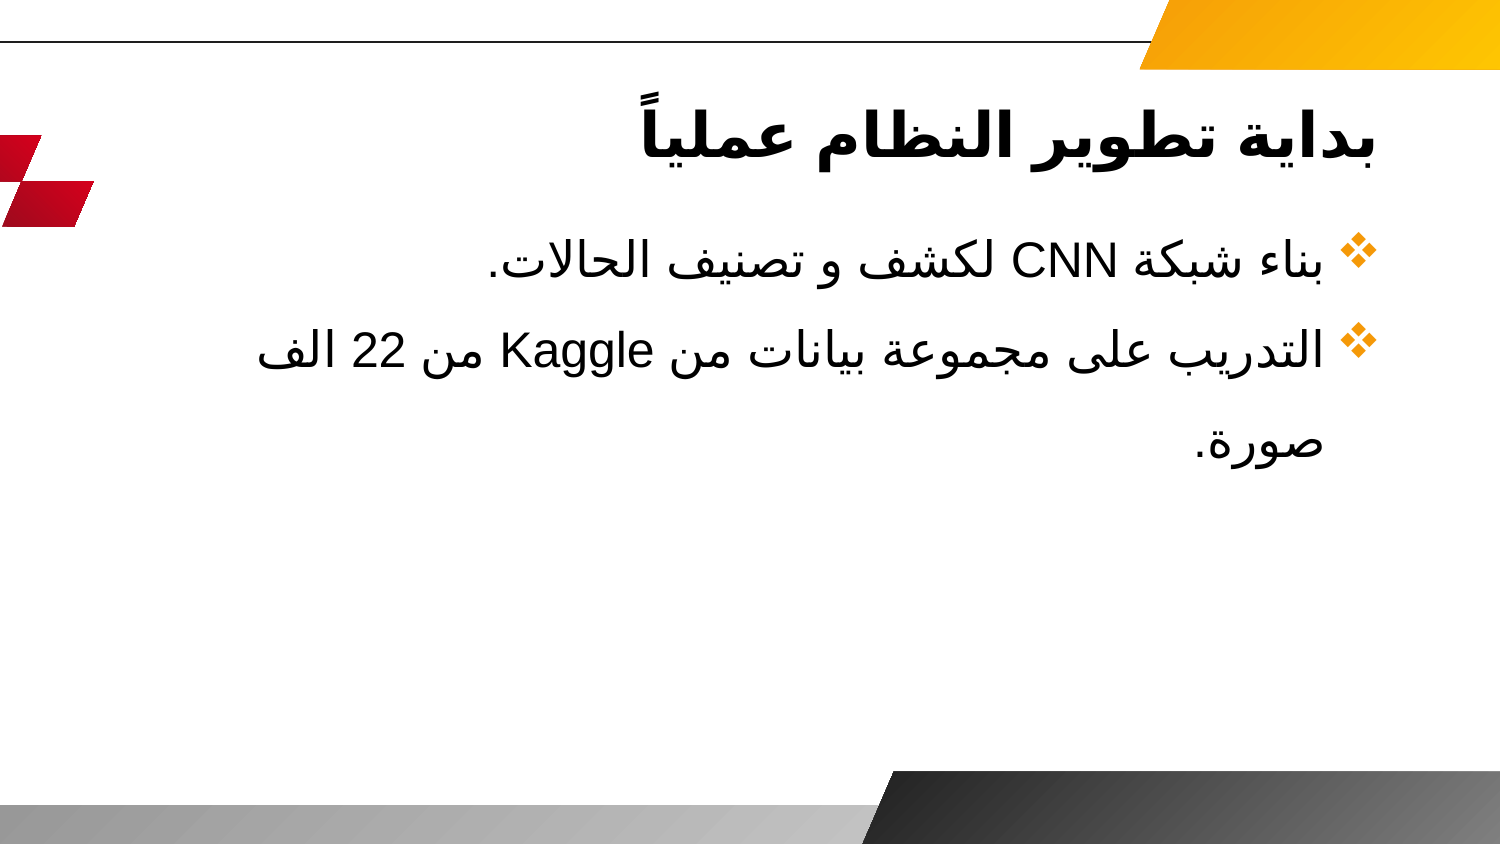

بداية تطوير النظام عملياً
بناء شبكة CNN لكشف و تصنيف الحالات.
التدريب على مجموعة بيانات من Kaggle من 22 الف صورة.